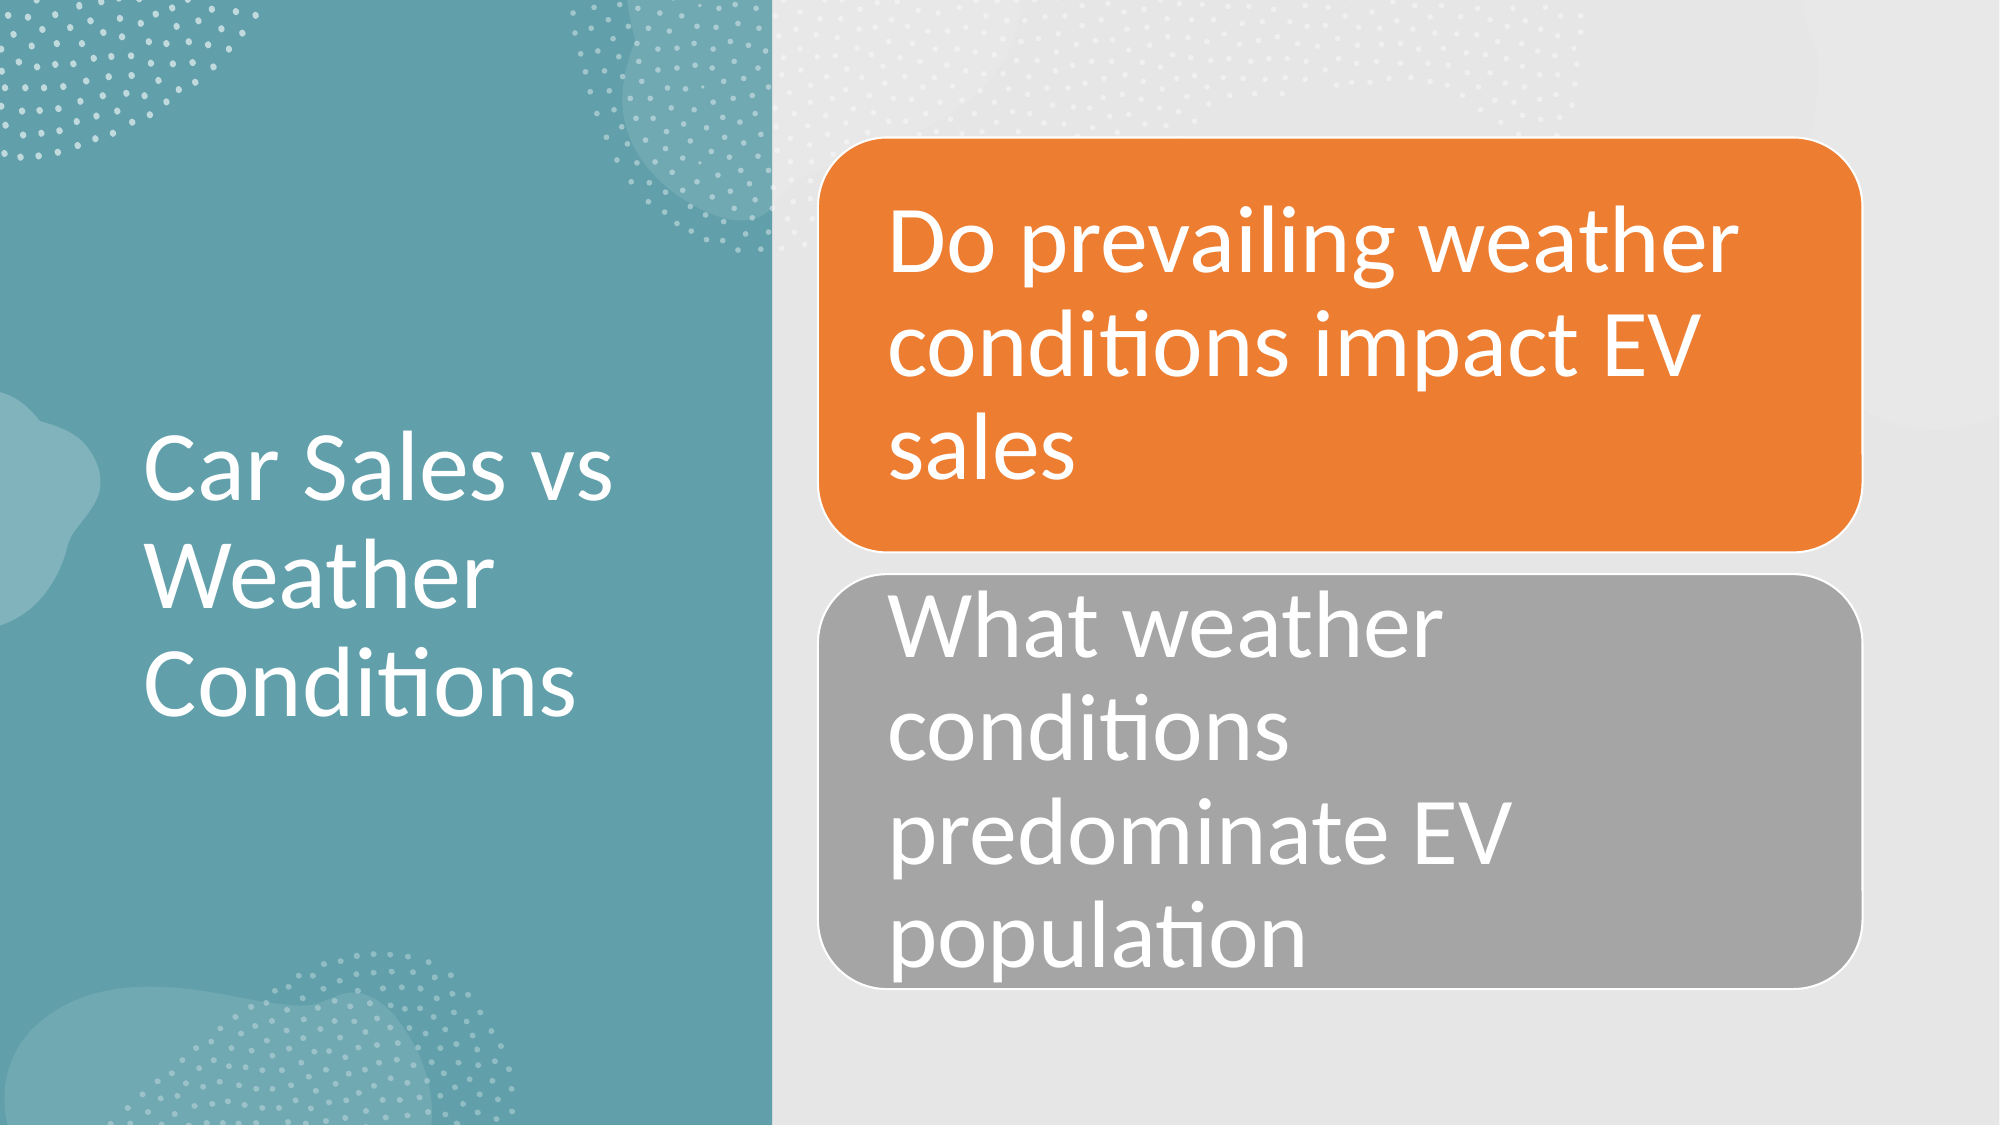

Do prevailing weather conditions impact EV sales
What weather conditions predominate EV population
# Car Sales vs Weather Conditions